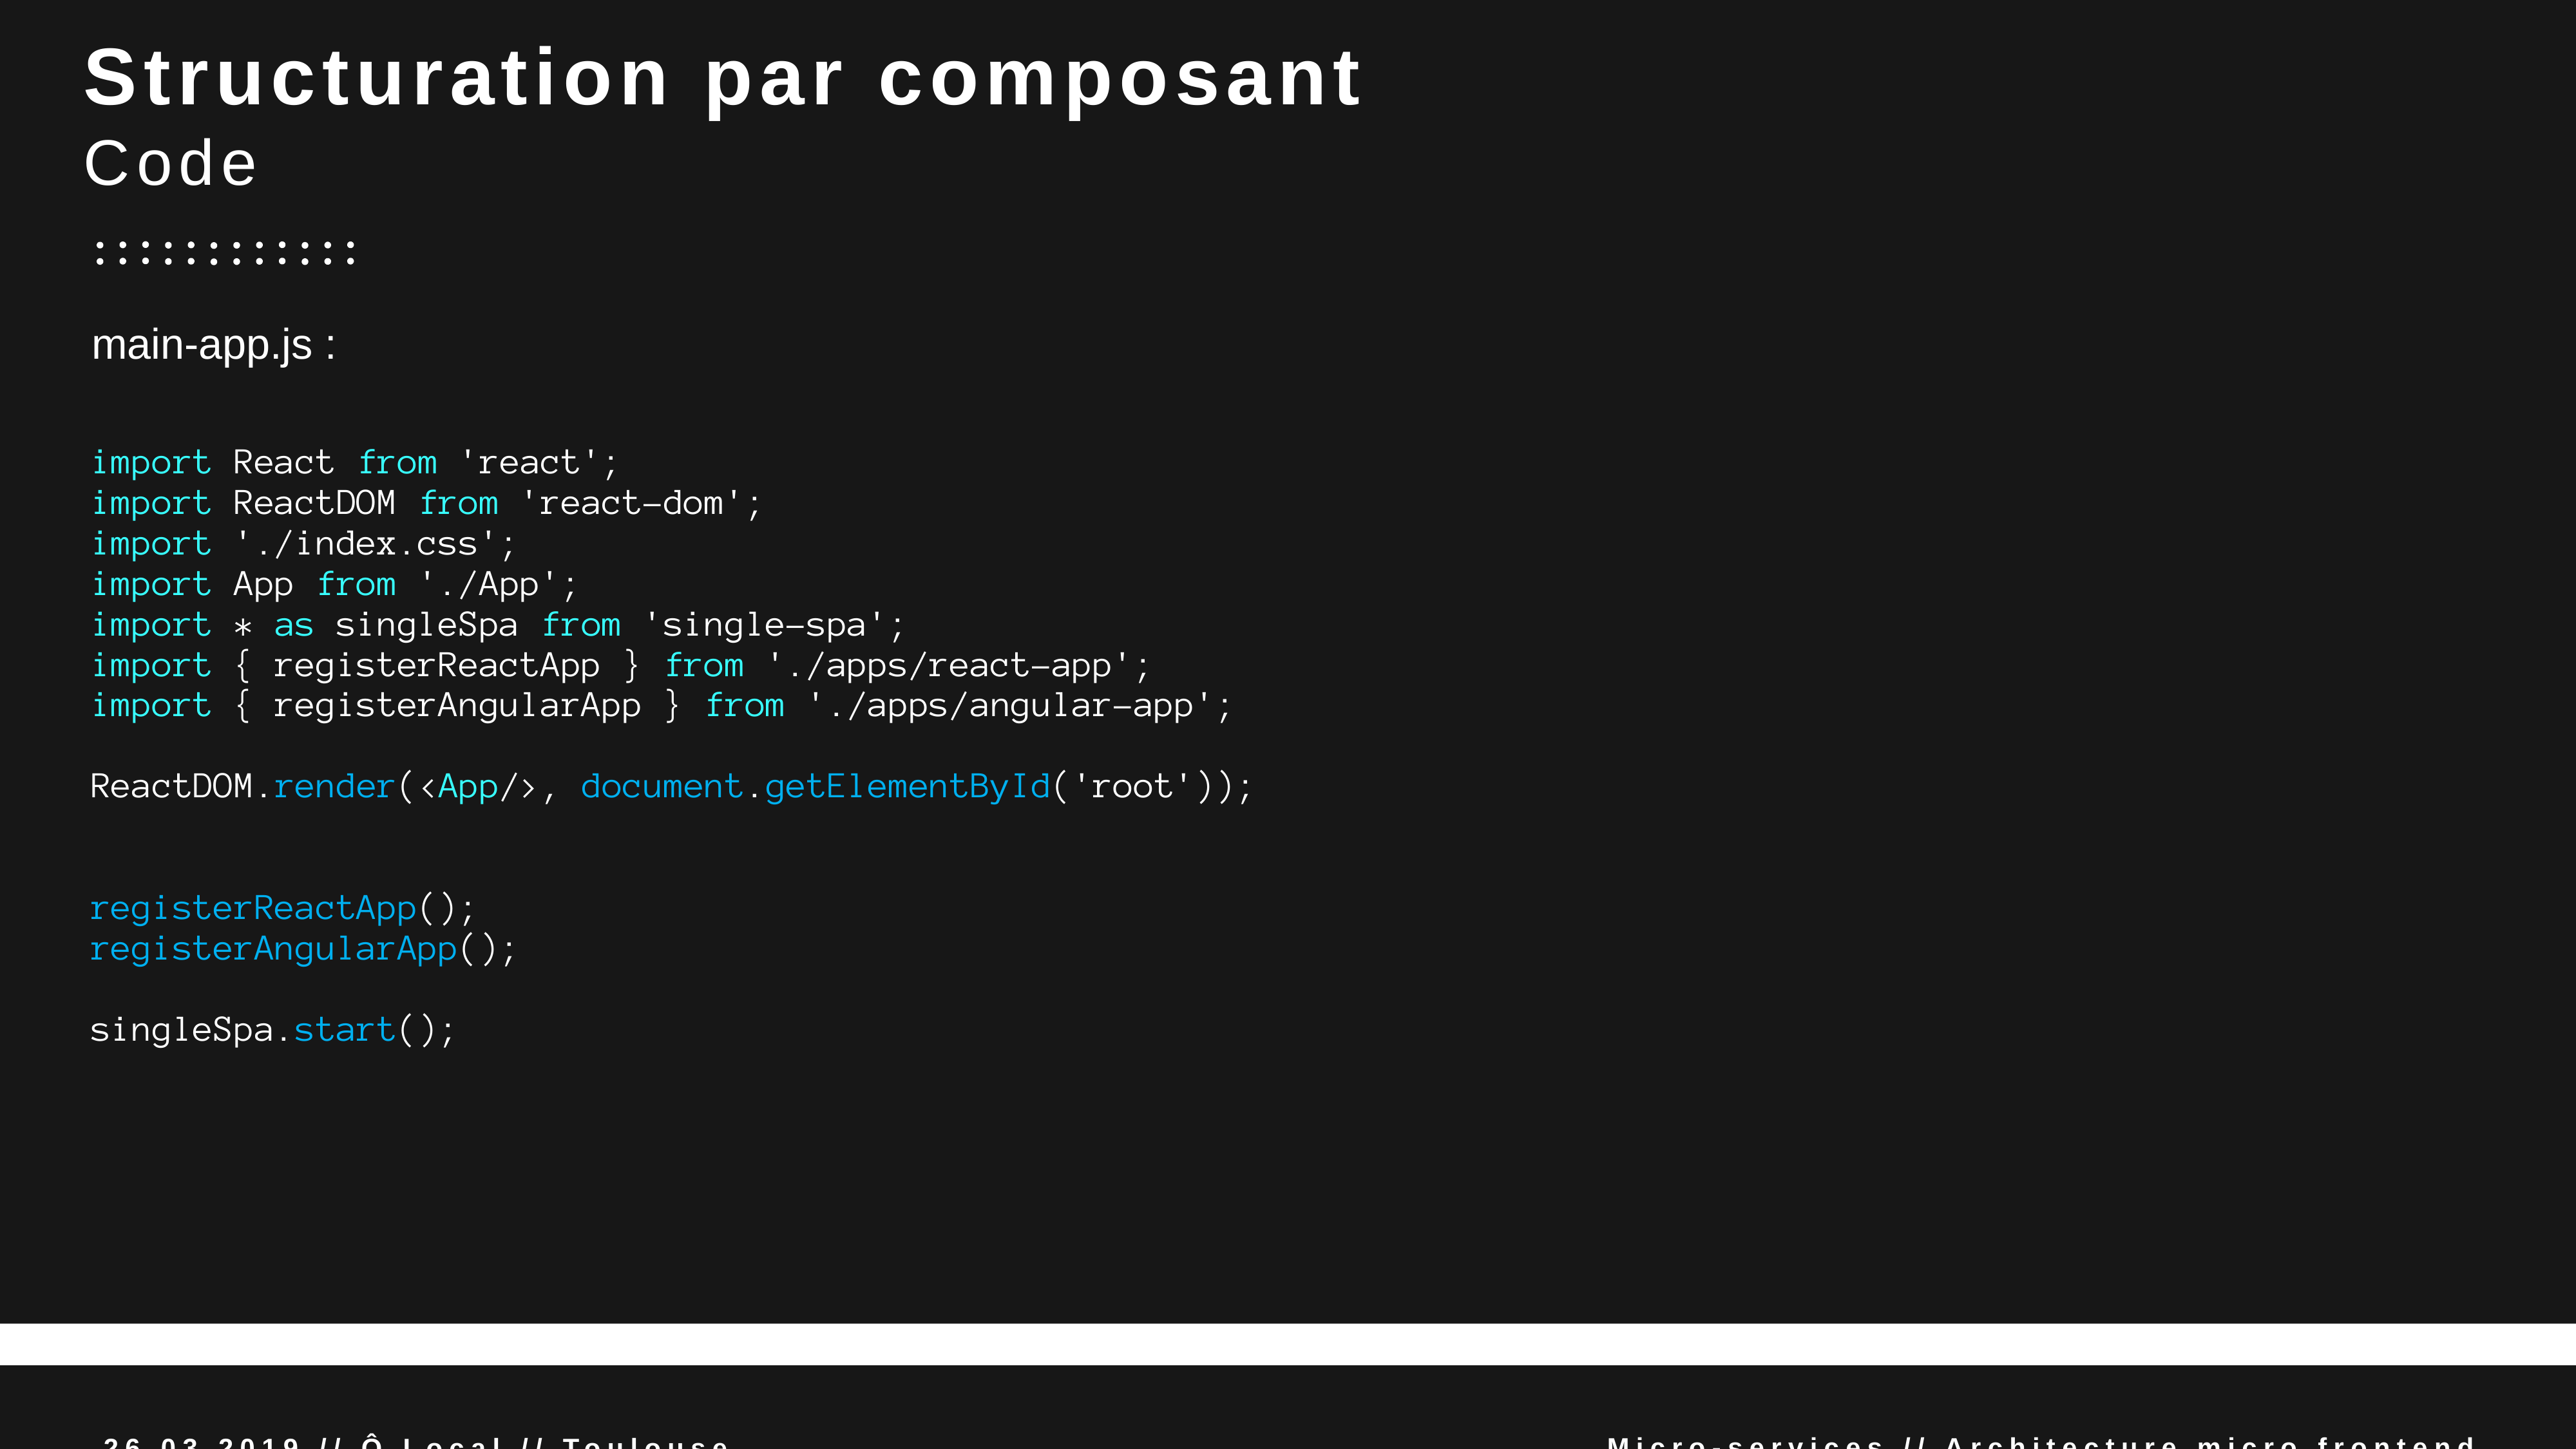

Structuration par composant
Code

main-app.js :
import React from 'react';
import ReactDOM from 'react-dom';
import './index.css';
import App from './App';
import * as singleSpa from 'single-spa';
import { registerReactApp } from './apps/react-app';
import { registerAngularApp } from './apps/angular-app';
ReactDOM.render(<App/>, document.getElementById('root'));
registerReactApp();
registerAngularApp();
singleSpa.start();

Micro-services // Architecture micro frontend
26.03.2019 // Ô Local // Toulouse